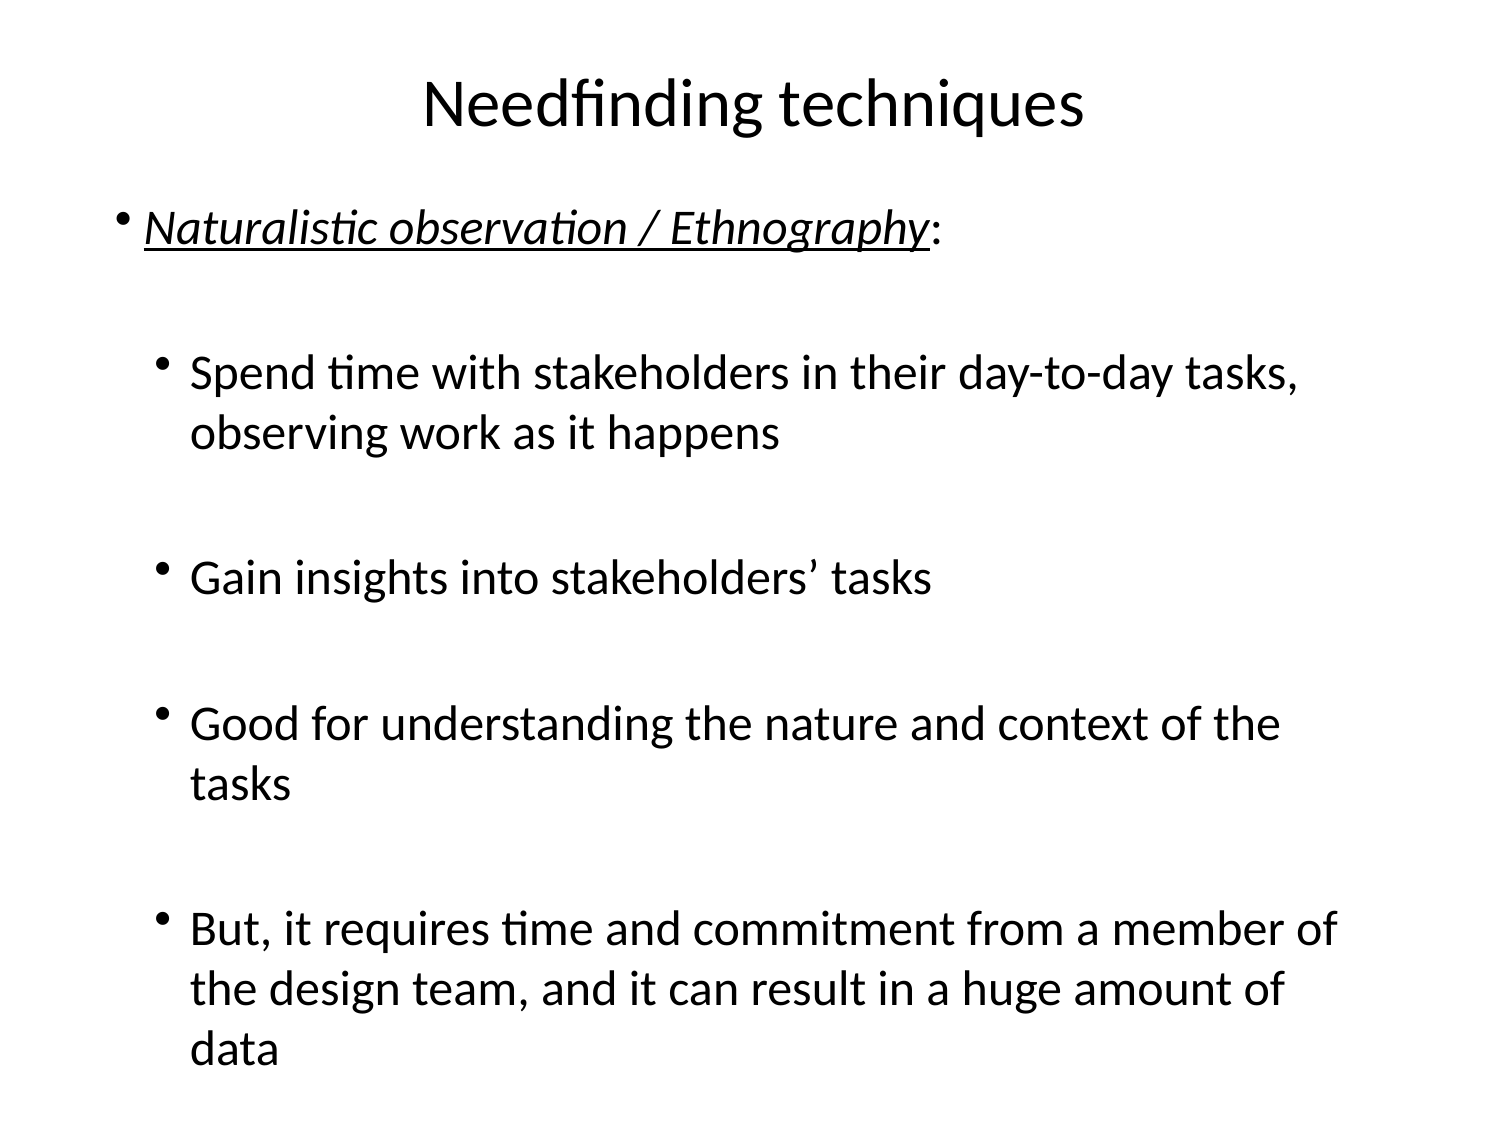

# Needfinding techniques

 Naturalistic observation / Ethnography:

Spend time with stakeholders in their day-to-day tasks, observing work as it happens

Gain insights into stakeholders’ tasks

Good for understanding the nature and context of the tasks

But, it requires time and commitment from a member of the design team, and it can result in a huge amount of data